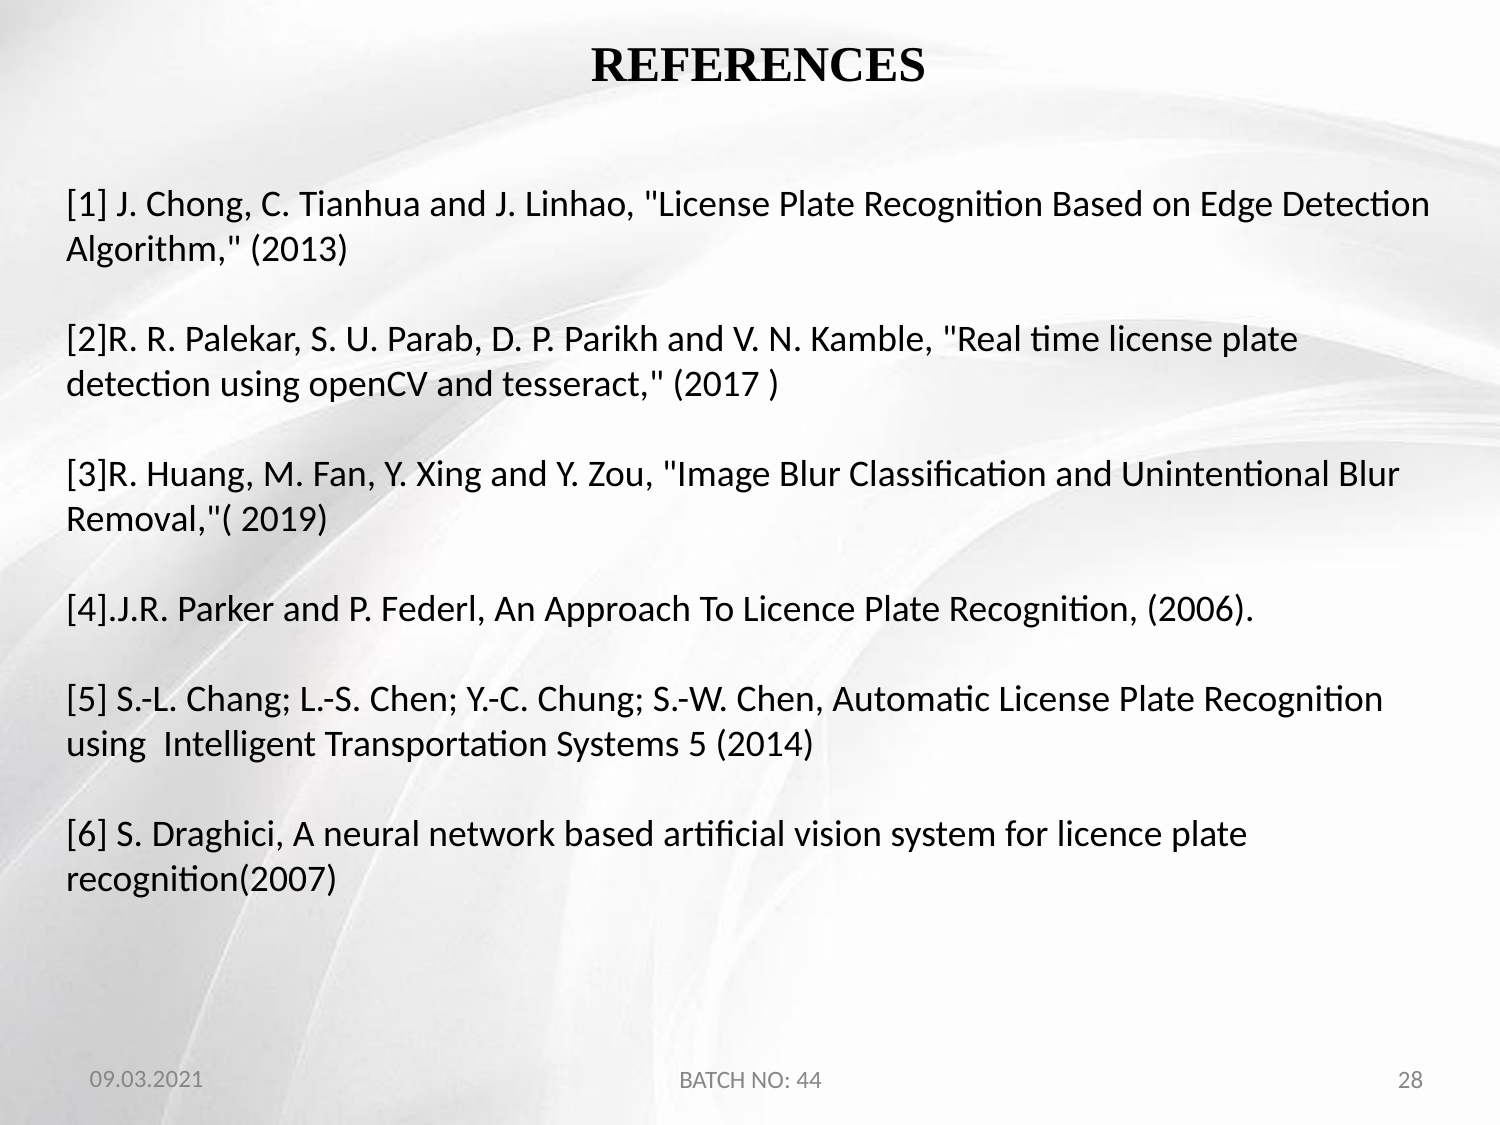

# REFERENCES

[1] J. Chong, C. Tianhua and J. Linhao, "License Plate Recognition Based on Edge Detection Algorithm," (2013)

[2]R. R. Palekar, S. U. Parab, D. P. Parikh and V. N. Kamble, "Real time license plate detection using openCV and tesseract," (2017 )

[3]R. Huang, M. Fan, Y. Xing and Y. Zou, "Image Blur Classification and Unintentional Blur Removal,"( 2019)

[4].J.R. Parker and P. Federl, An Approach To Licence Plate Recognition, (2006).

[5] S.-L. Chang; L.-S. Chen; Y.-C. Chung; S.-W. Chen, Automatic License Plate Recognition using  Intelligent Transportation Systems 5 (2014)

[6] S. Draghici, A neural network based artificial vision system for licence plate recognition(2007)
09.03.2021
BATCH NO: 44
28